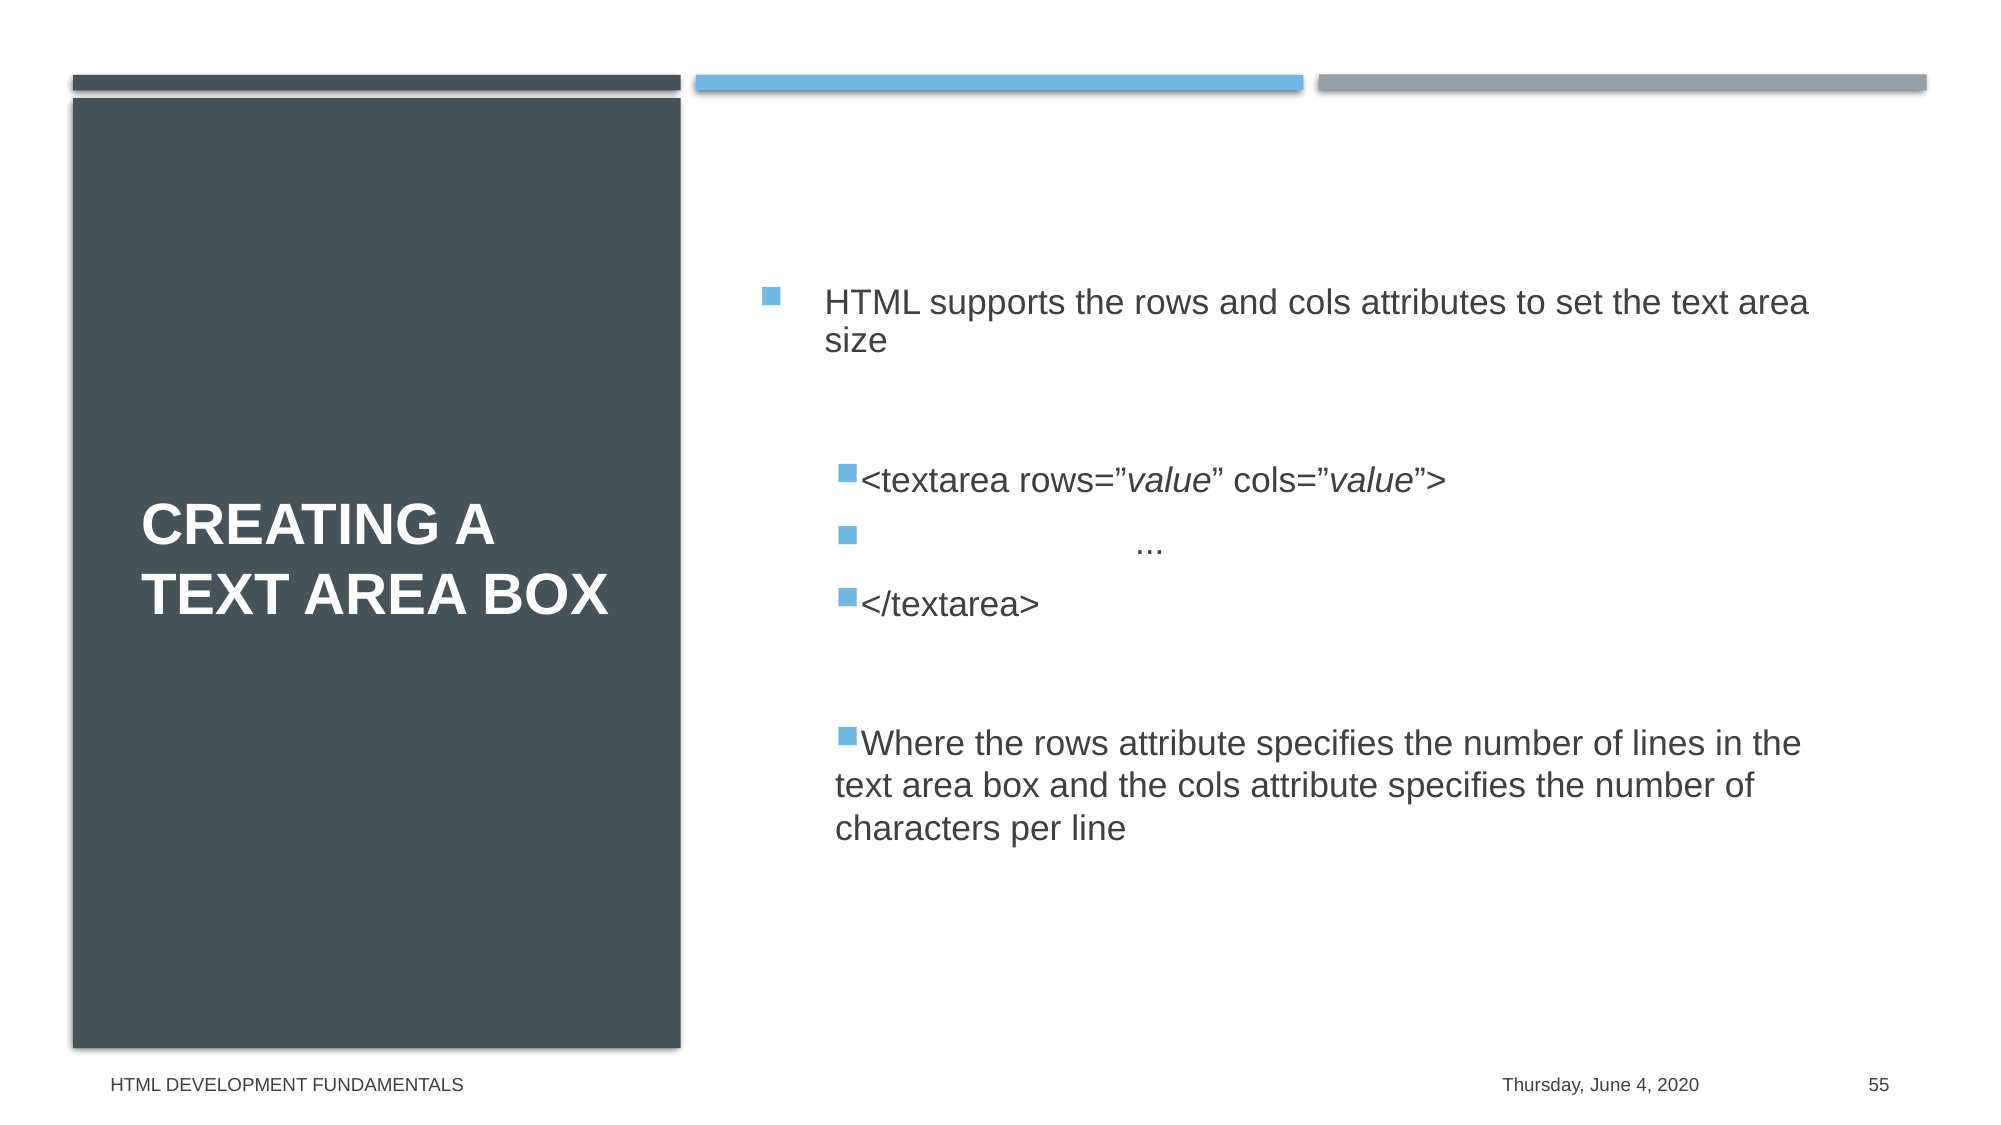

# Creating a Text Area Box
HTML supports the rows and cols attributes to set the text area size

<textarea rows=”value” cols=”value”>
		...
</textarea>

Where the rows attribute specifies the number of lines in the text area box and the cols attribute specifies the number of characters per line
HTML Development Fundamentals
Thursday, June 4, 2020
55